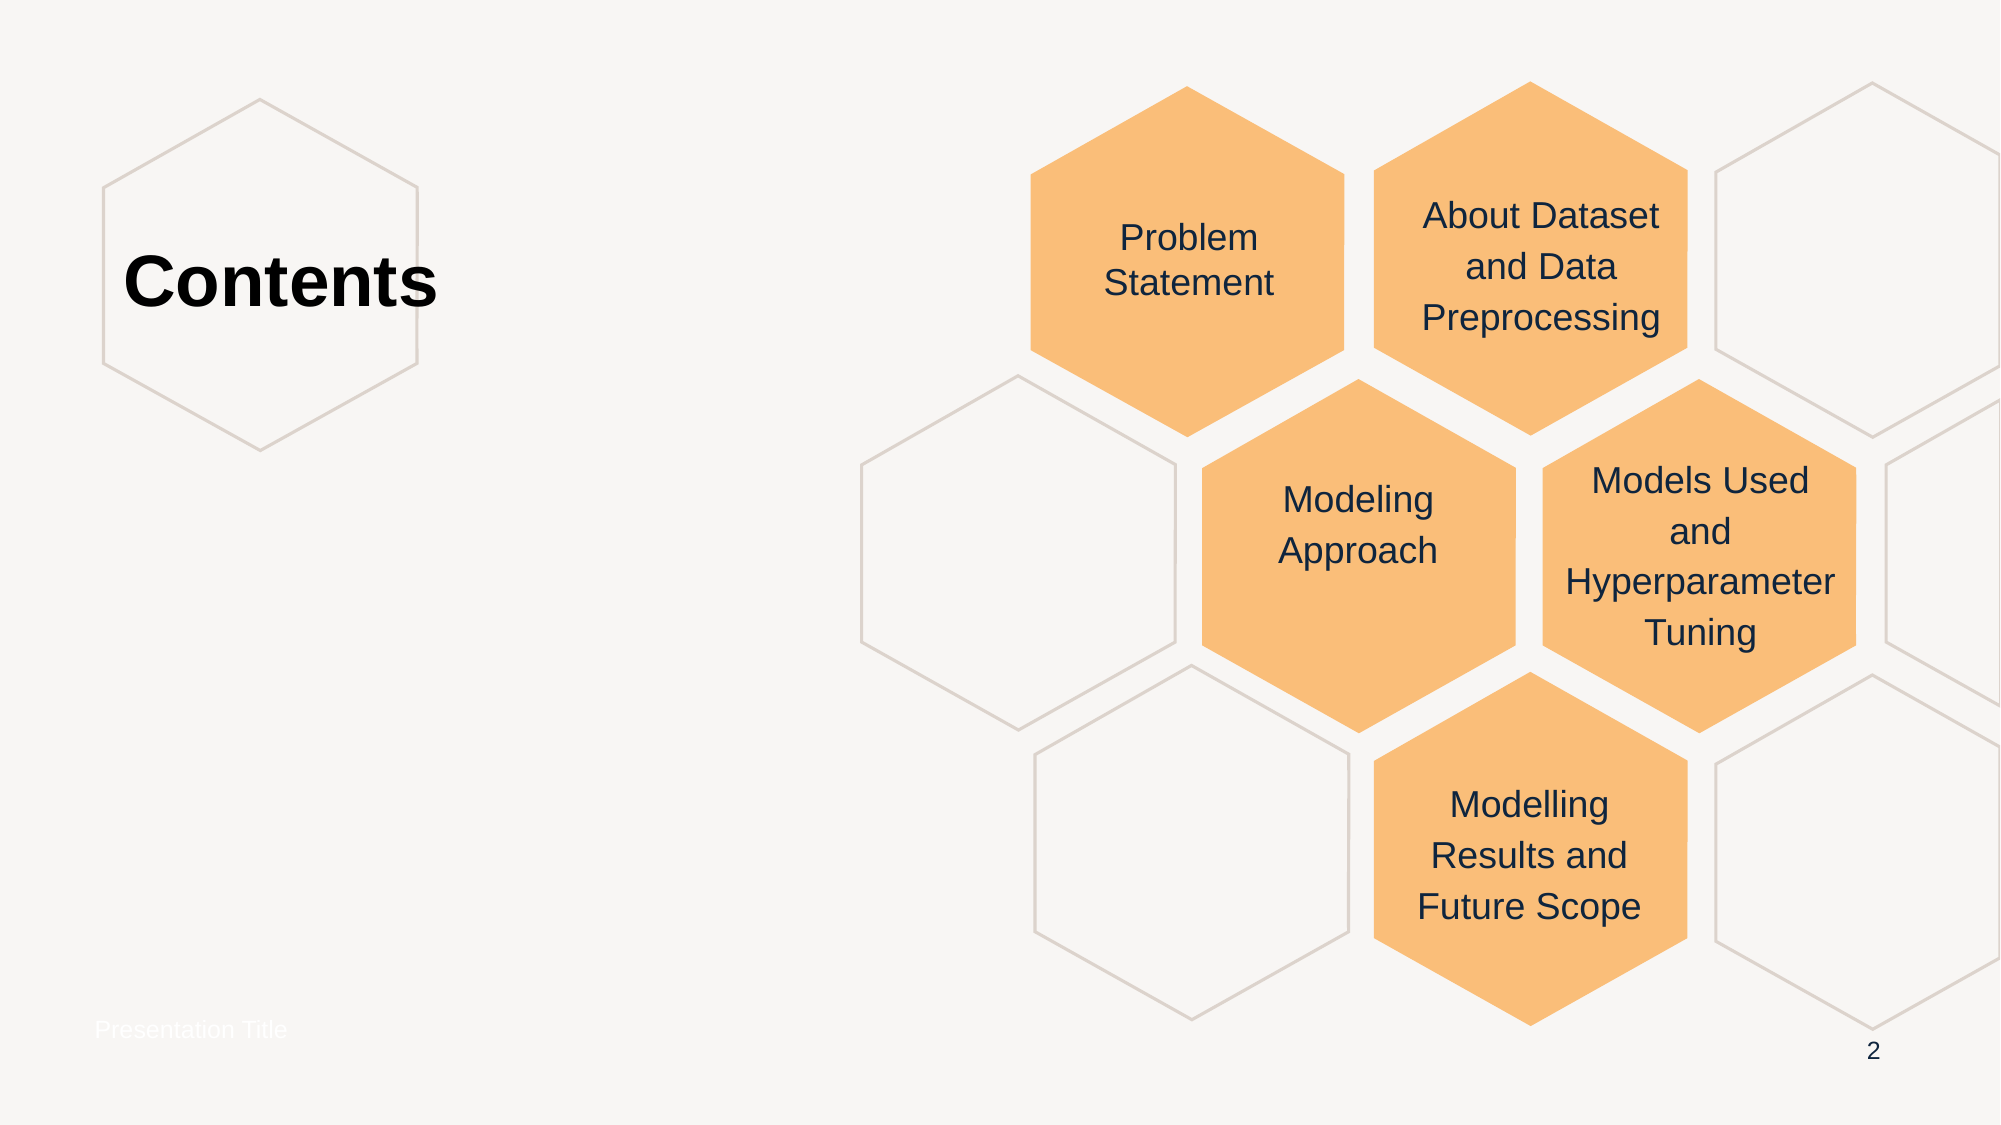

About Dataset and Data Preprocessing
Problem Statement

Contents

Models Used and Hyperparameter Tuning

Modeling Approach

Modelling Results and Future Scope

Presentation Title
2